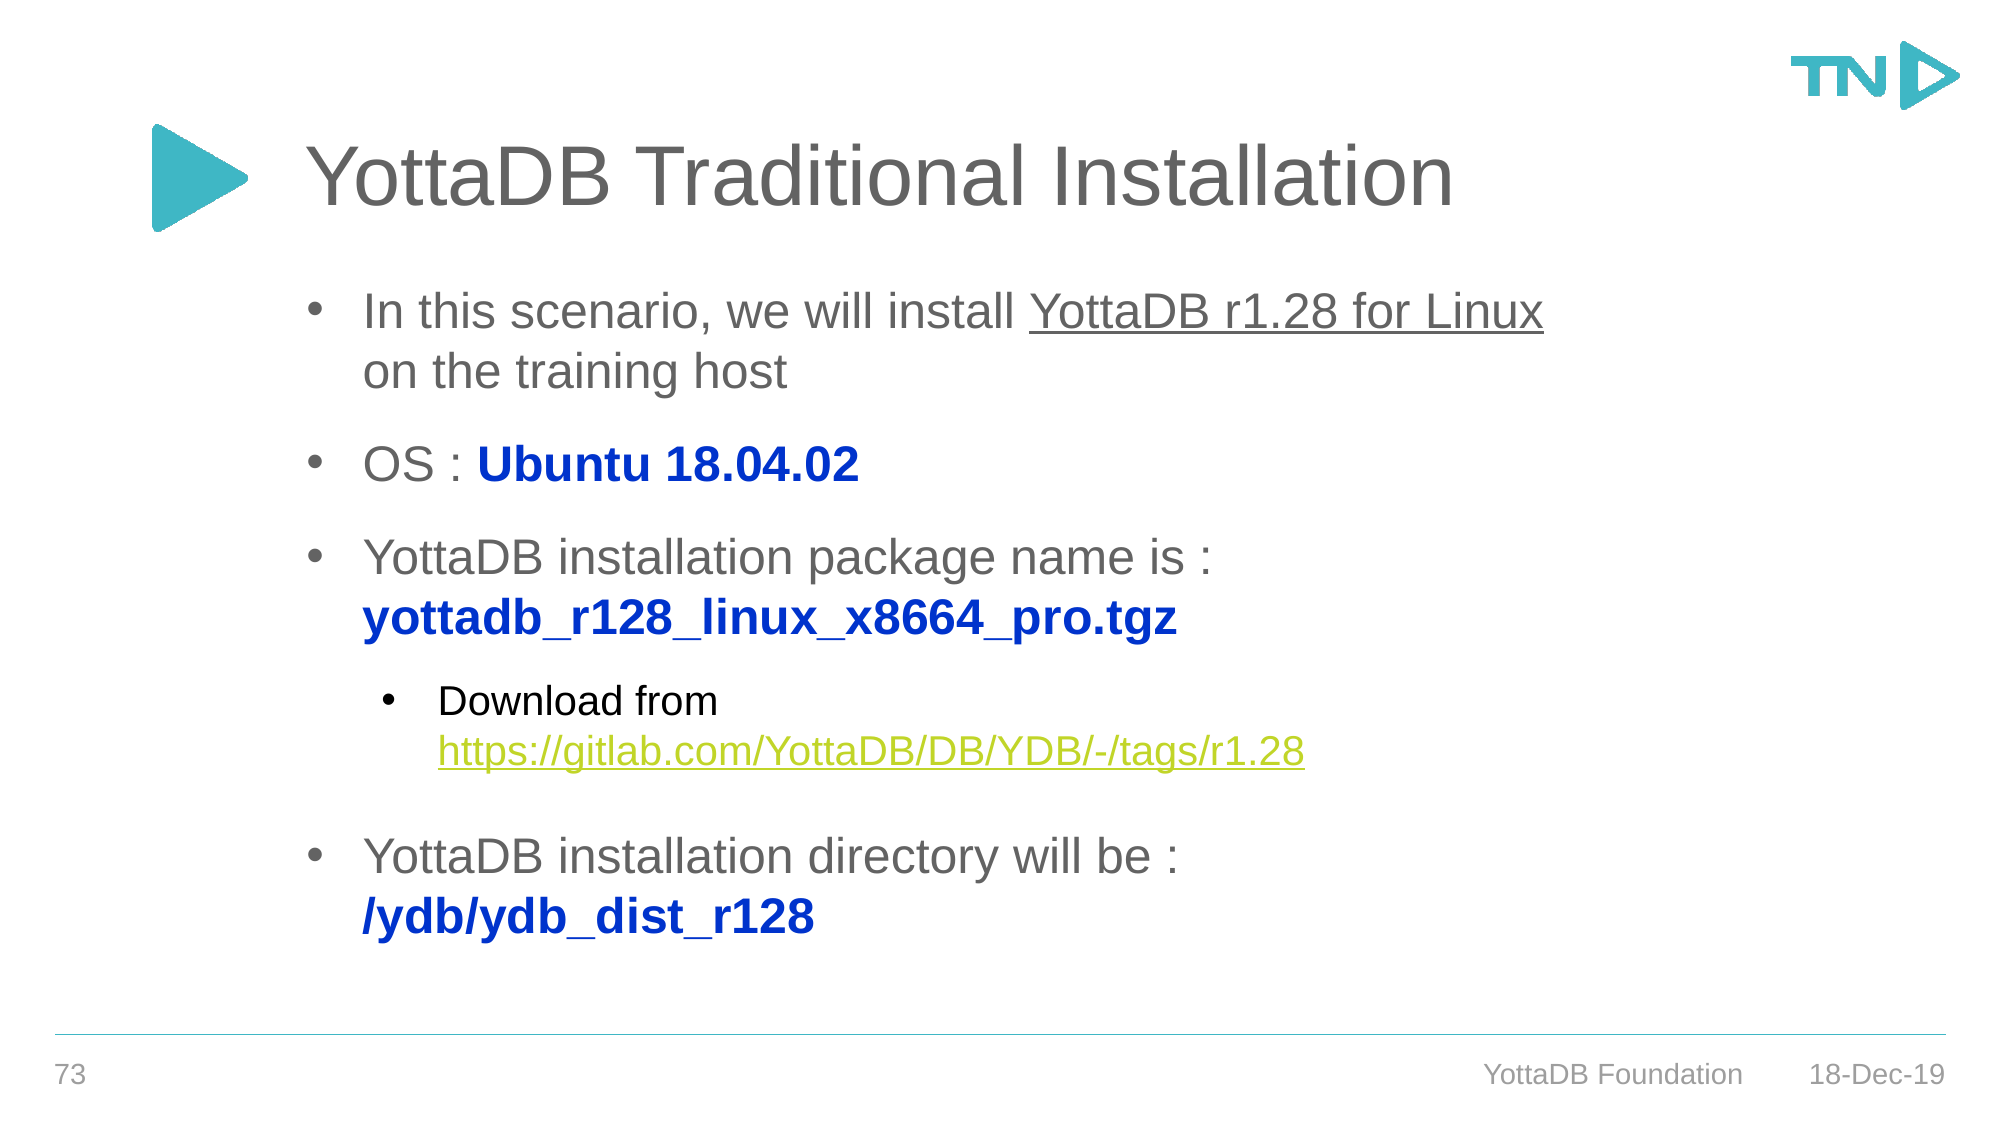

# YottaDB Traditional Installation
In this scenario, we will install YottaDB r1.28 for Linux on the training host
OS : Ubuntu 18.04.02
YottaDB installation package name is : yottadb_r128_linux_x8664_pro.tgz
Download from https://gitlab.com/YottaDB/DB/YDB/-/tags/r1.28
YottaDB installation directory will be : /ydb/ydb_dist_r128
73
YottaDB Foundation
18-Dec-19